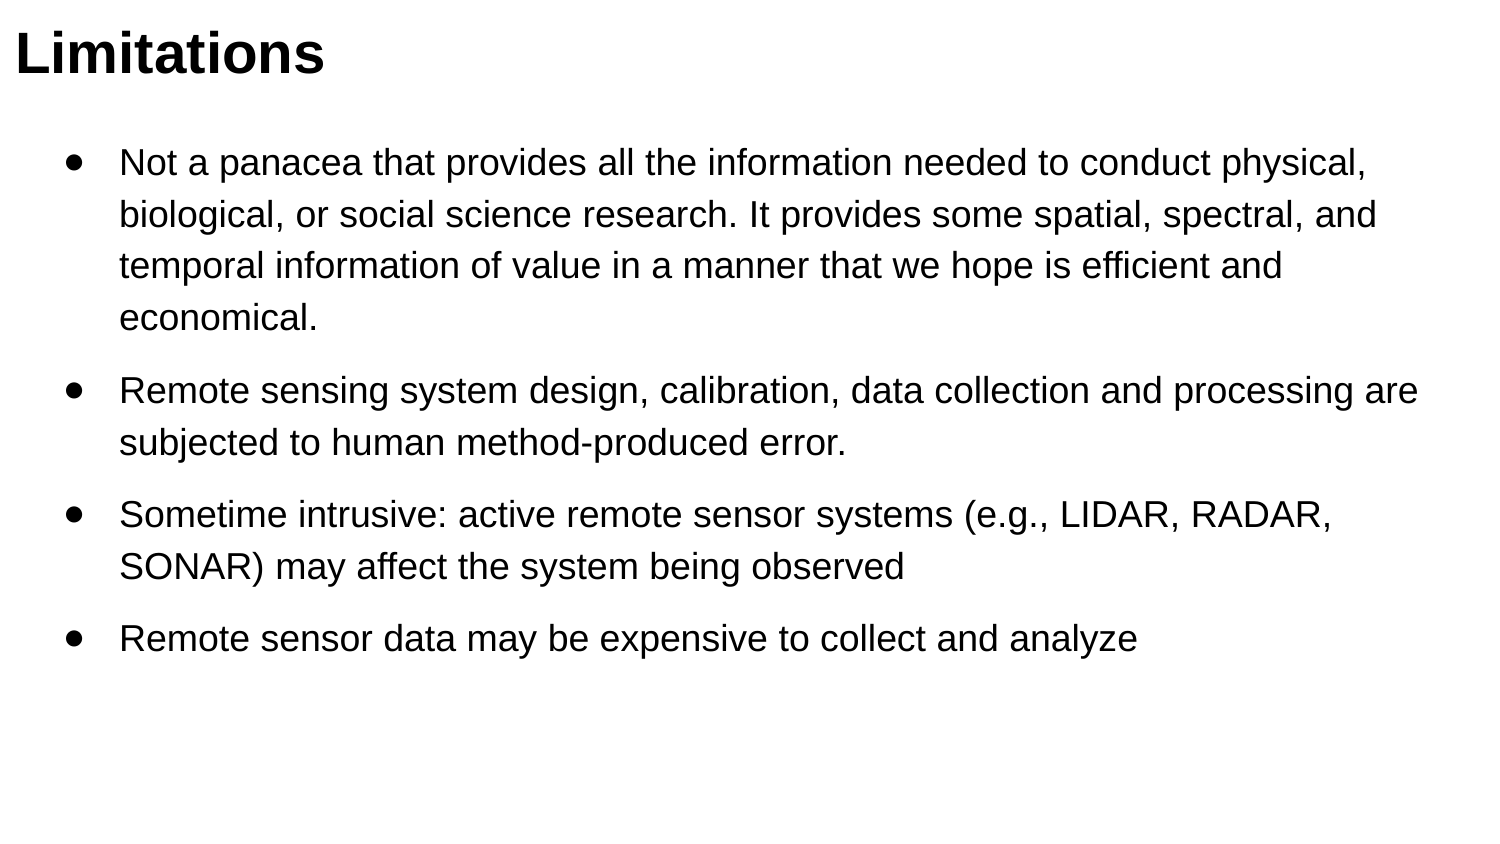

# Limitations
Not a panacea that provides all the information needed to conduct physical, biological, or social science research. It provides some spatial, spectral, and temporal information of value in a manner that we hope is efficient and economical.
Remote sensing system design, calibration, data collection and processing are subjected to human method-produced error.
Sometime intrusive: active remote sensor systems (e.g., LIDAR, RADAR, SONAR) may affect the system being observed
Remote sensor data may be expensive to collect and analyze